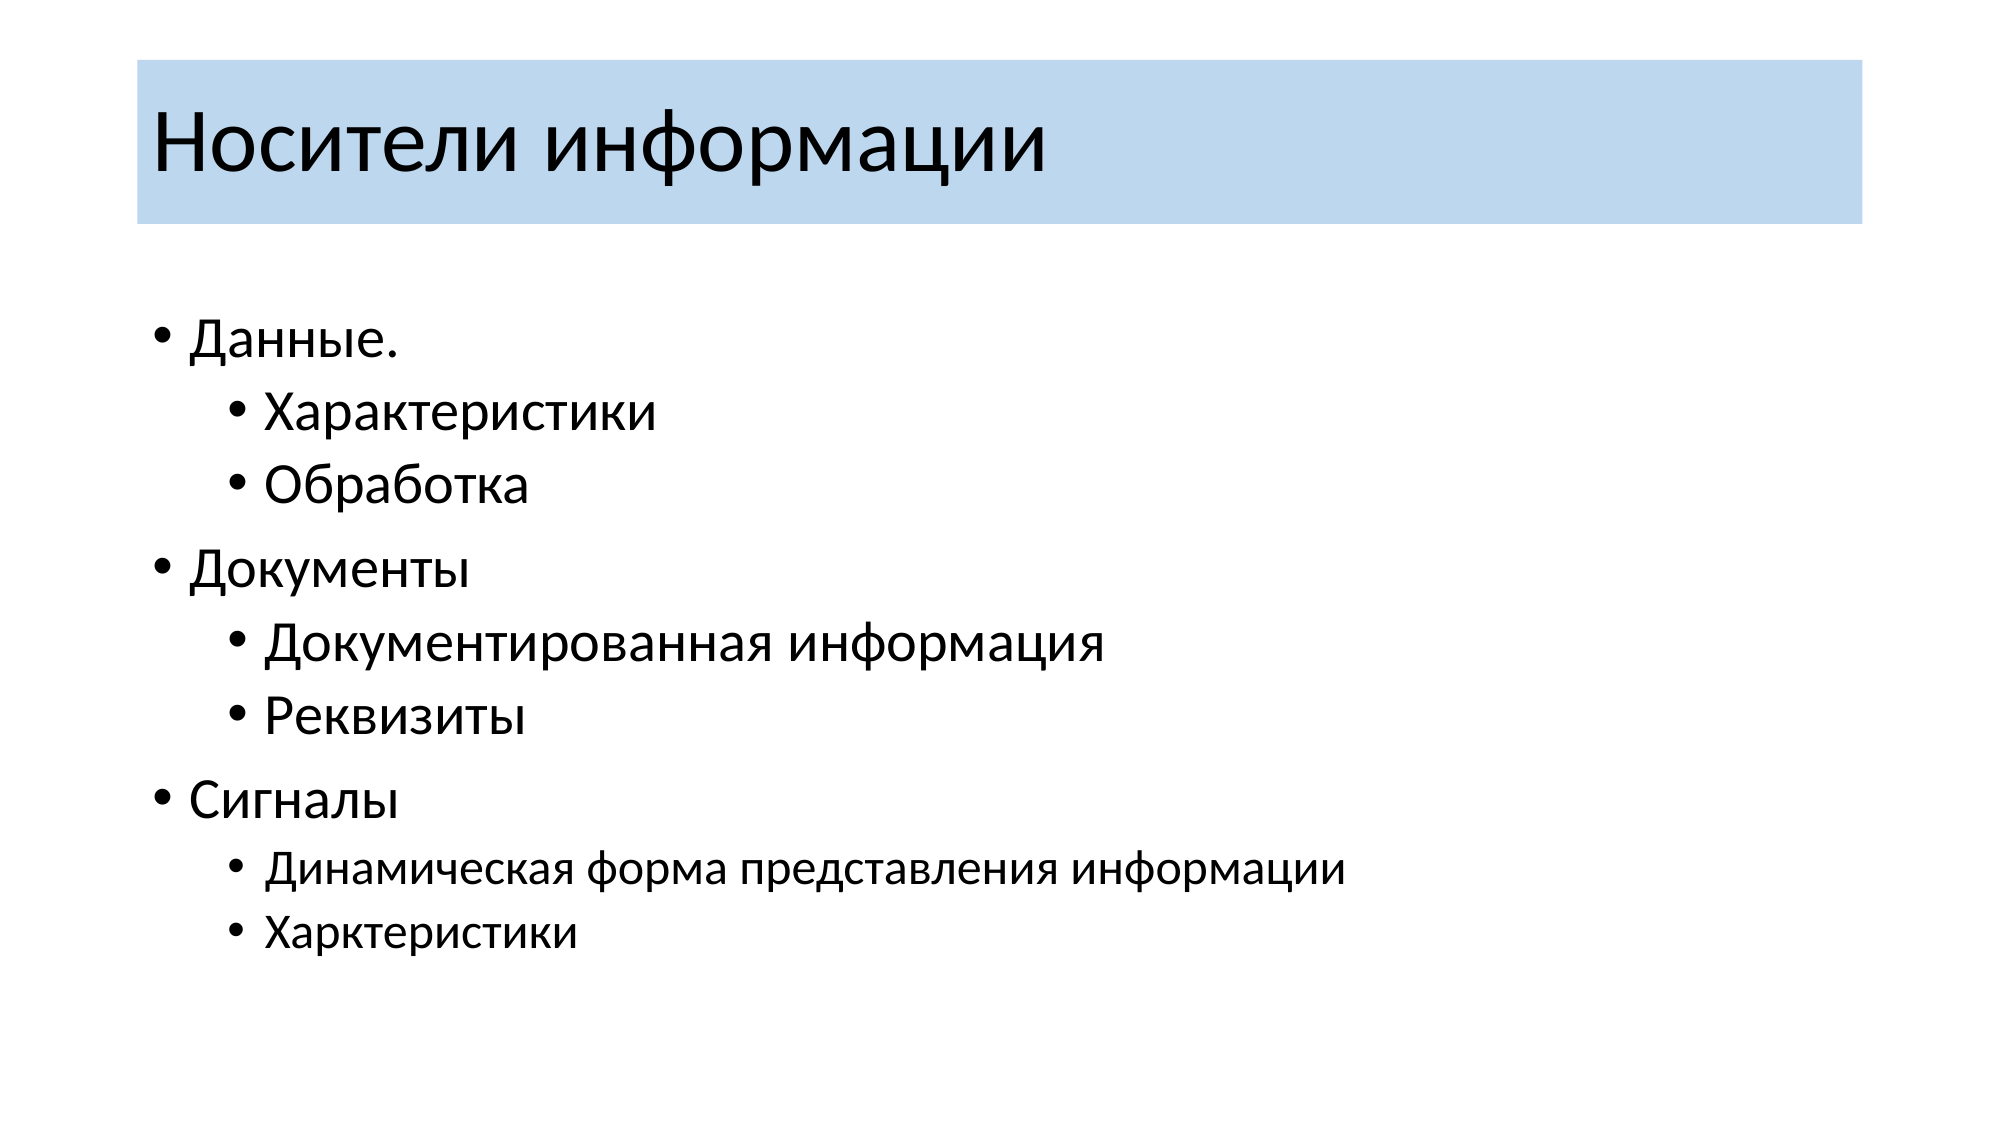

# Носители информации
Данные.
Характеристики
Обработка
Документы
Документированная информация
Реквизиты
Сигналы
Динамическая форма представления информации
Харктеристики